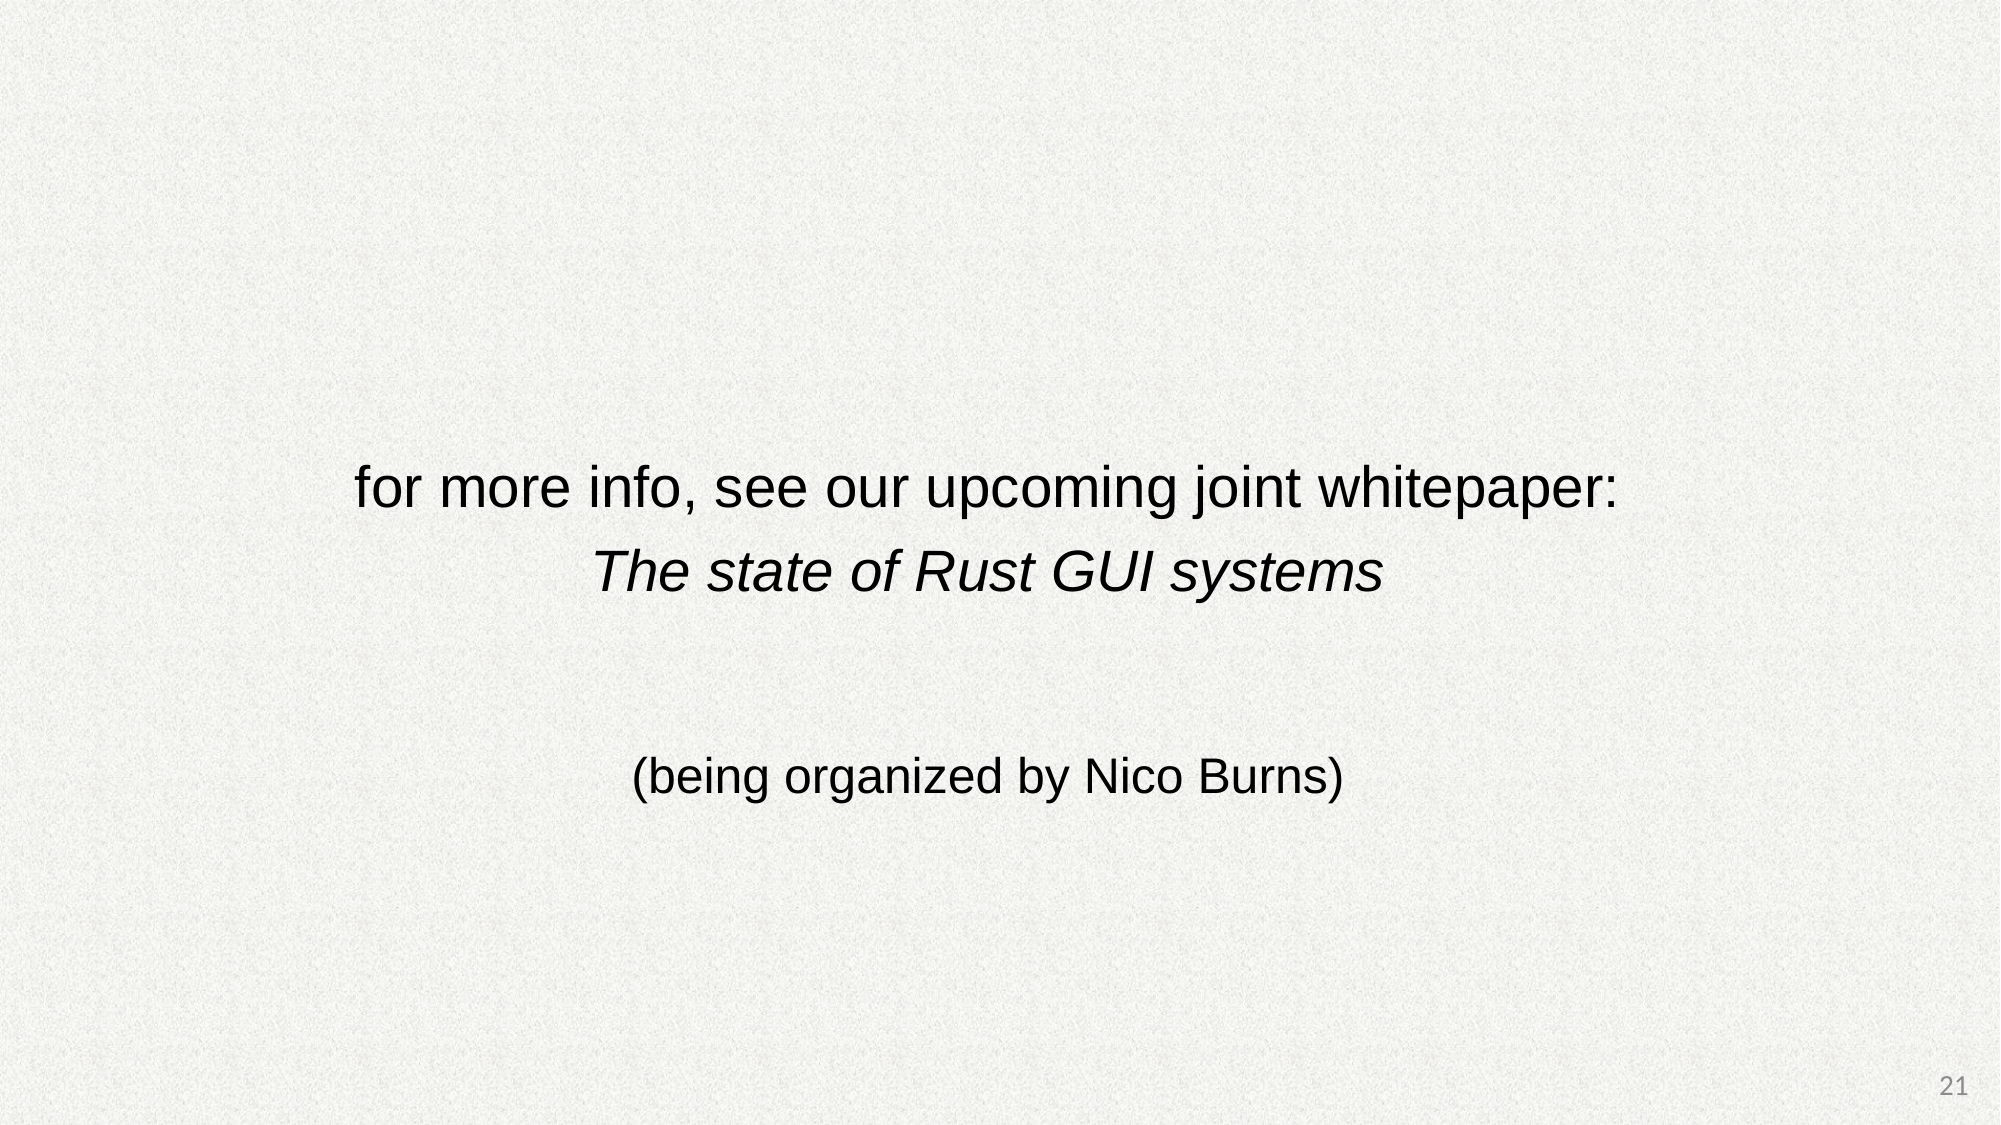

for more info, see our upcoming joint whitepaper:
The state of Rust GUI systems
(being organized by Nico Burns)
21